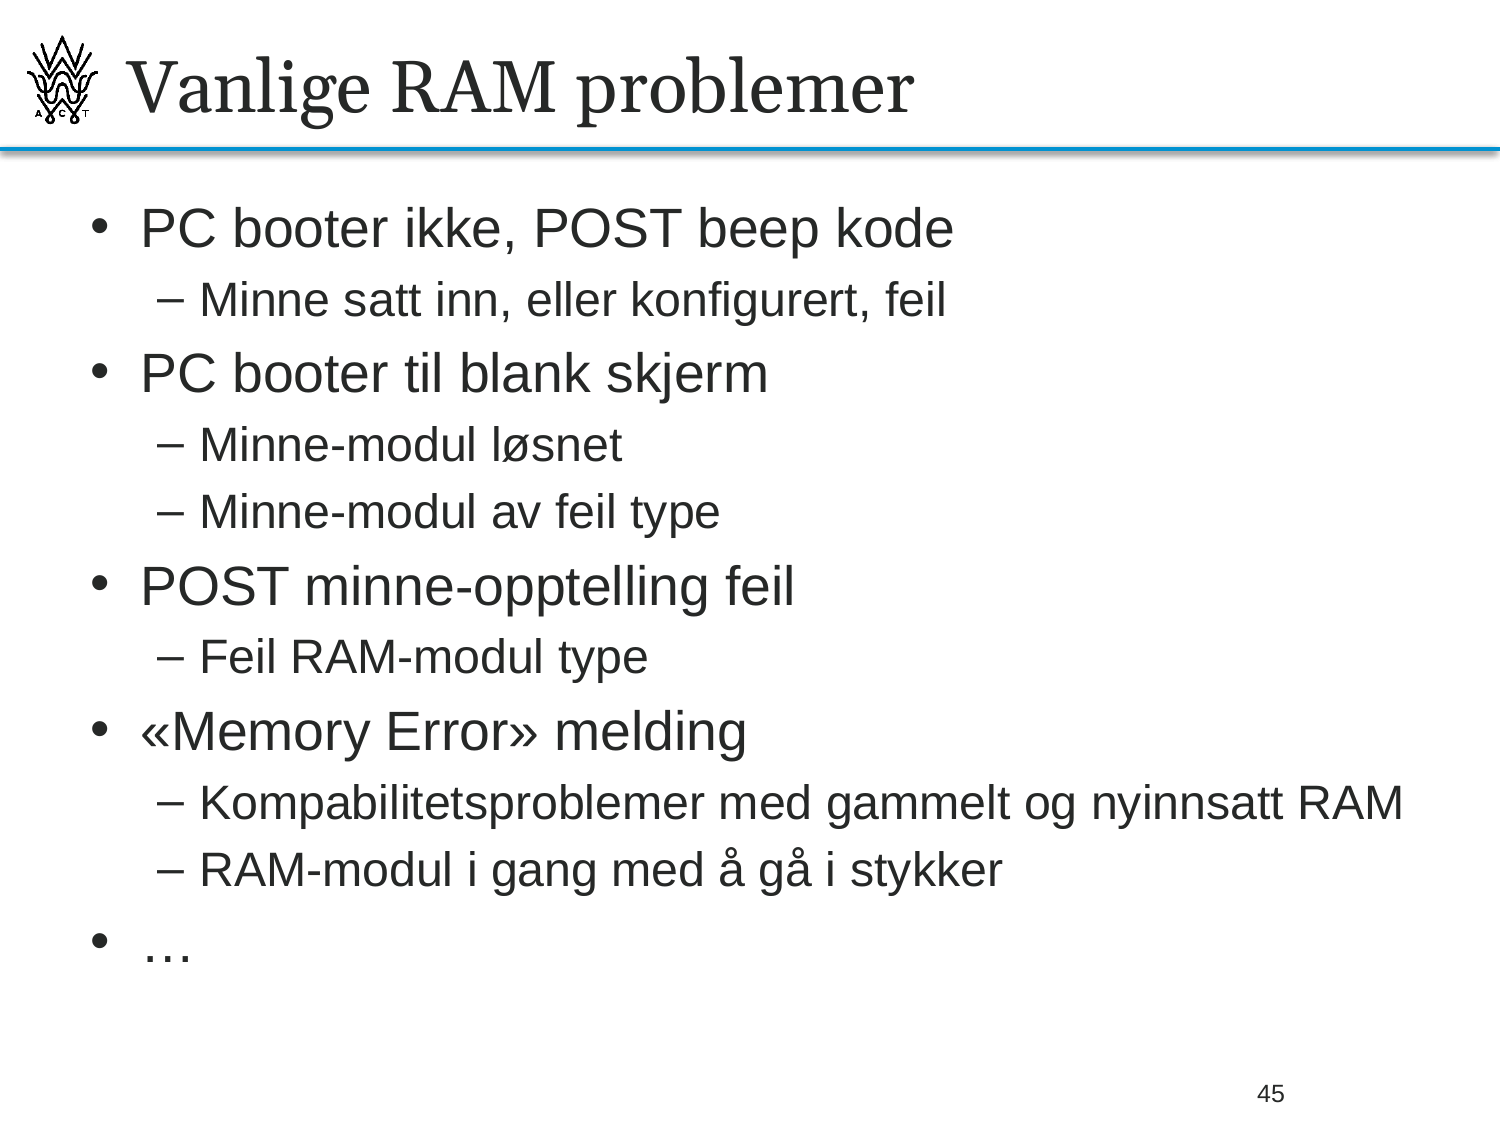

# Vanlige RAM problemer
PC booter ikke, POST beep kode
Minne satt inn, eller konfigurert, feil
PC booter til blank skjerm
Minne-modul løsnet
Minne-modul av feil type
POST minne-opptelling feil
Feil RAM-modul type
«Memory Error» melding
Kompabilitetsproblemer med gammelt og nyinnsatt RAM
RAM-modul i gang med å gå i stykker
…
26.09.2013
Bjørn O. Listog -- blistog@nith.no
45